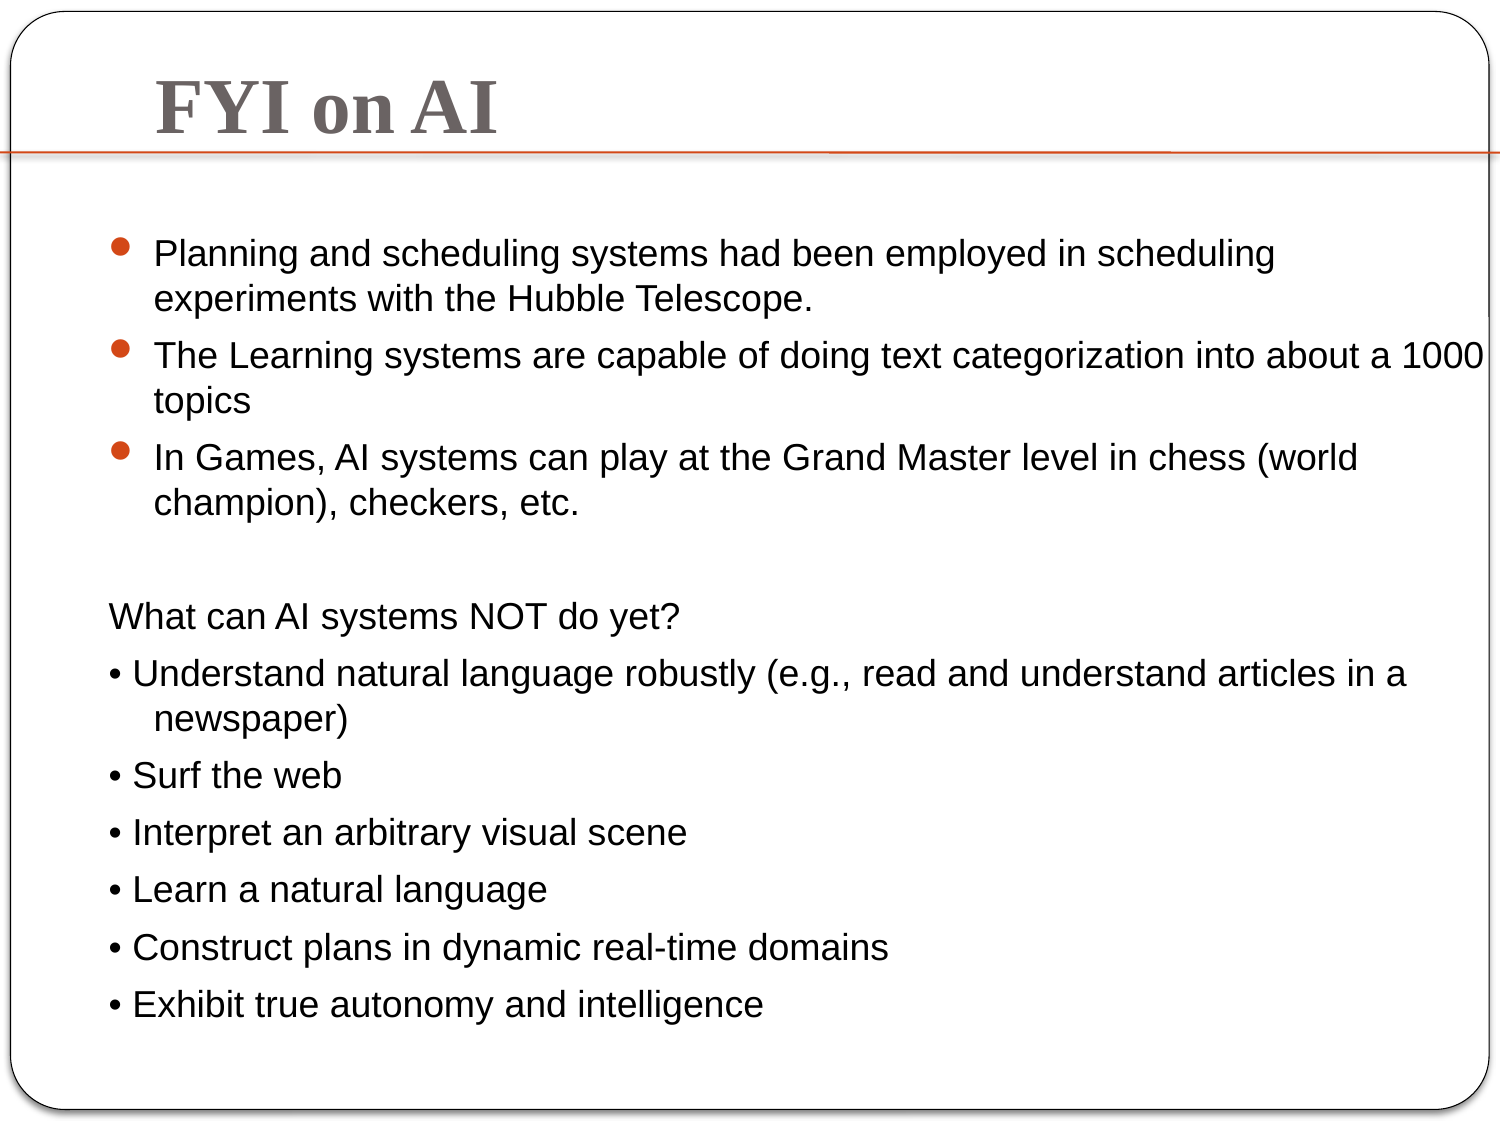

# FYI on AI

Planning and scheduling systems had been employed in scheduling experiments with the Hubble Telescope.
The Learning systems are capable of doing text categorization into about a 1000 topics
In Games, AI systems can play at the Grand Master level in chess (world champion), checkers, etc.

What can AI systems NOT do yet?
• Understand natural language robustly (e.g., read and understand articles in a newspaper)
• Surf the web
• Interpret an arbitrary visual scene
• Learn a natural language
• Construct plans in dynamic real-time domains
• Exhibit true autonomy and intelligence